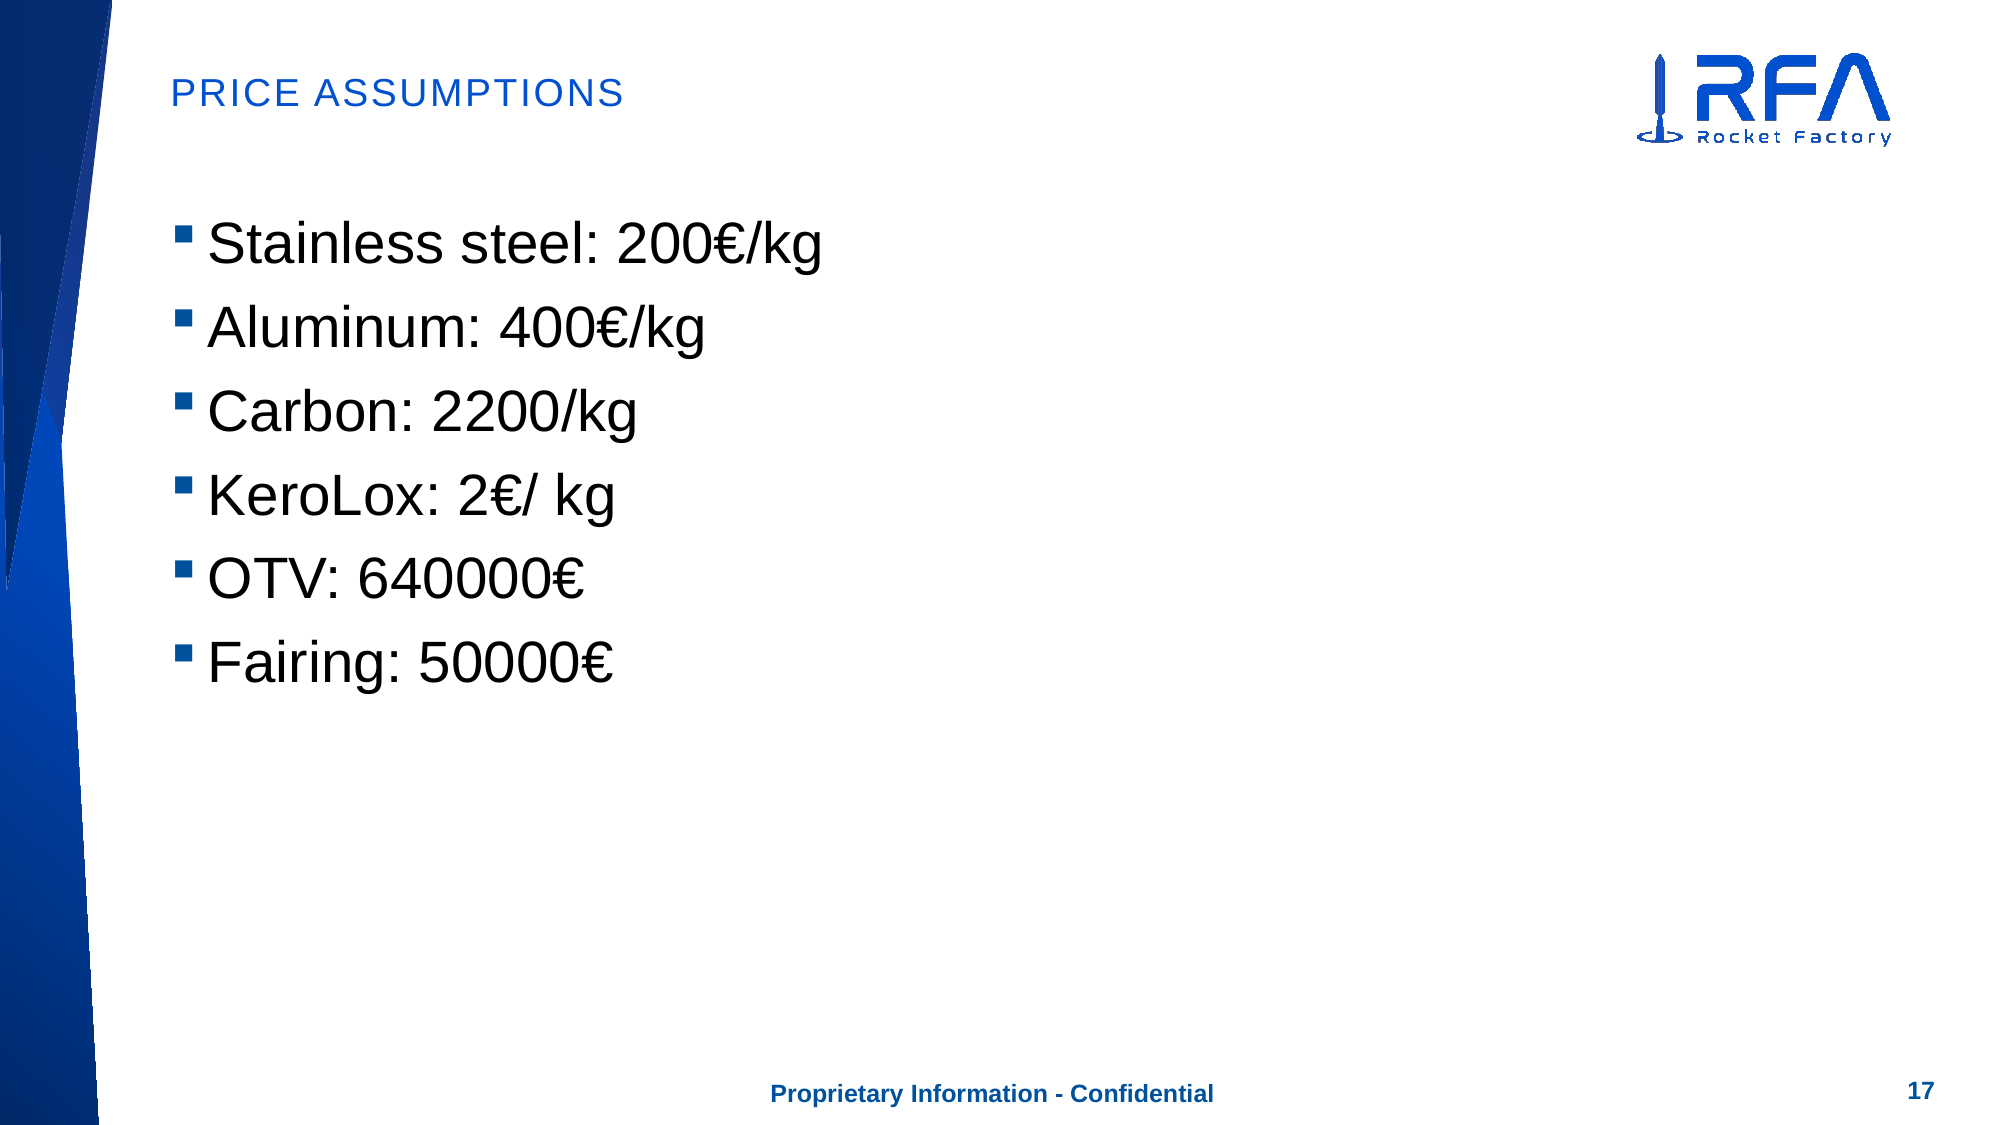

# Price assumptions
Stainless steel: 200€/kg
Aluminum: 400€/kg
Carbon: 2200/kg
KeroLox: 2€/ kg
OTV: 640000€
Fairing: 50000€